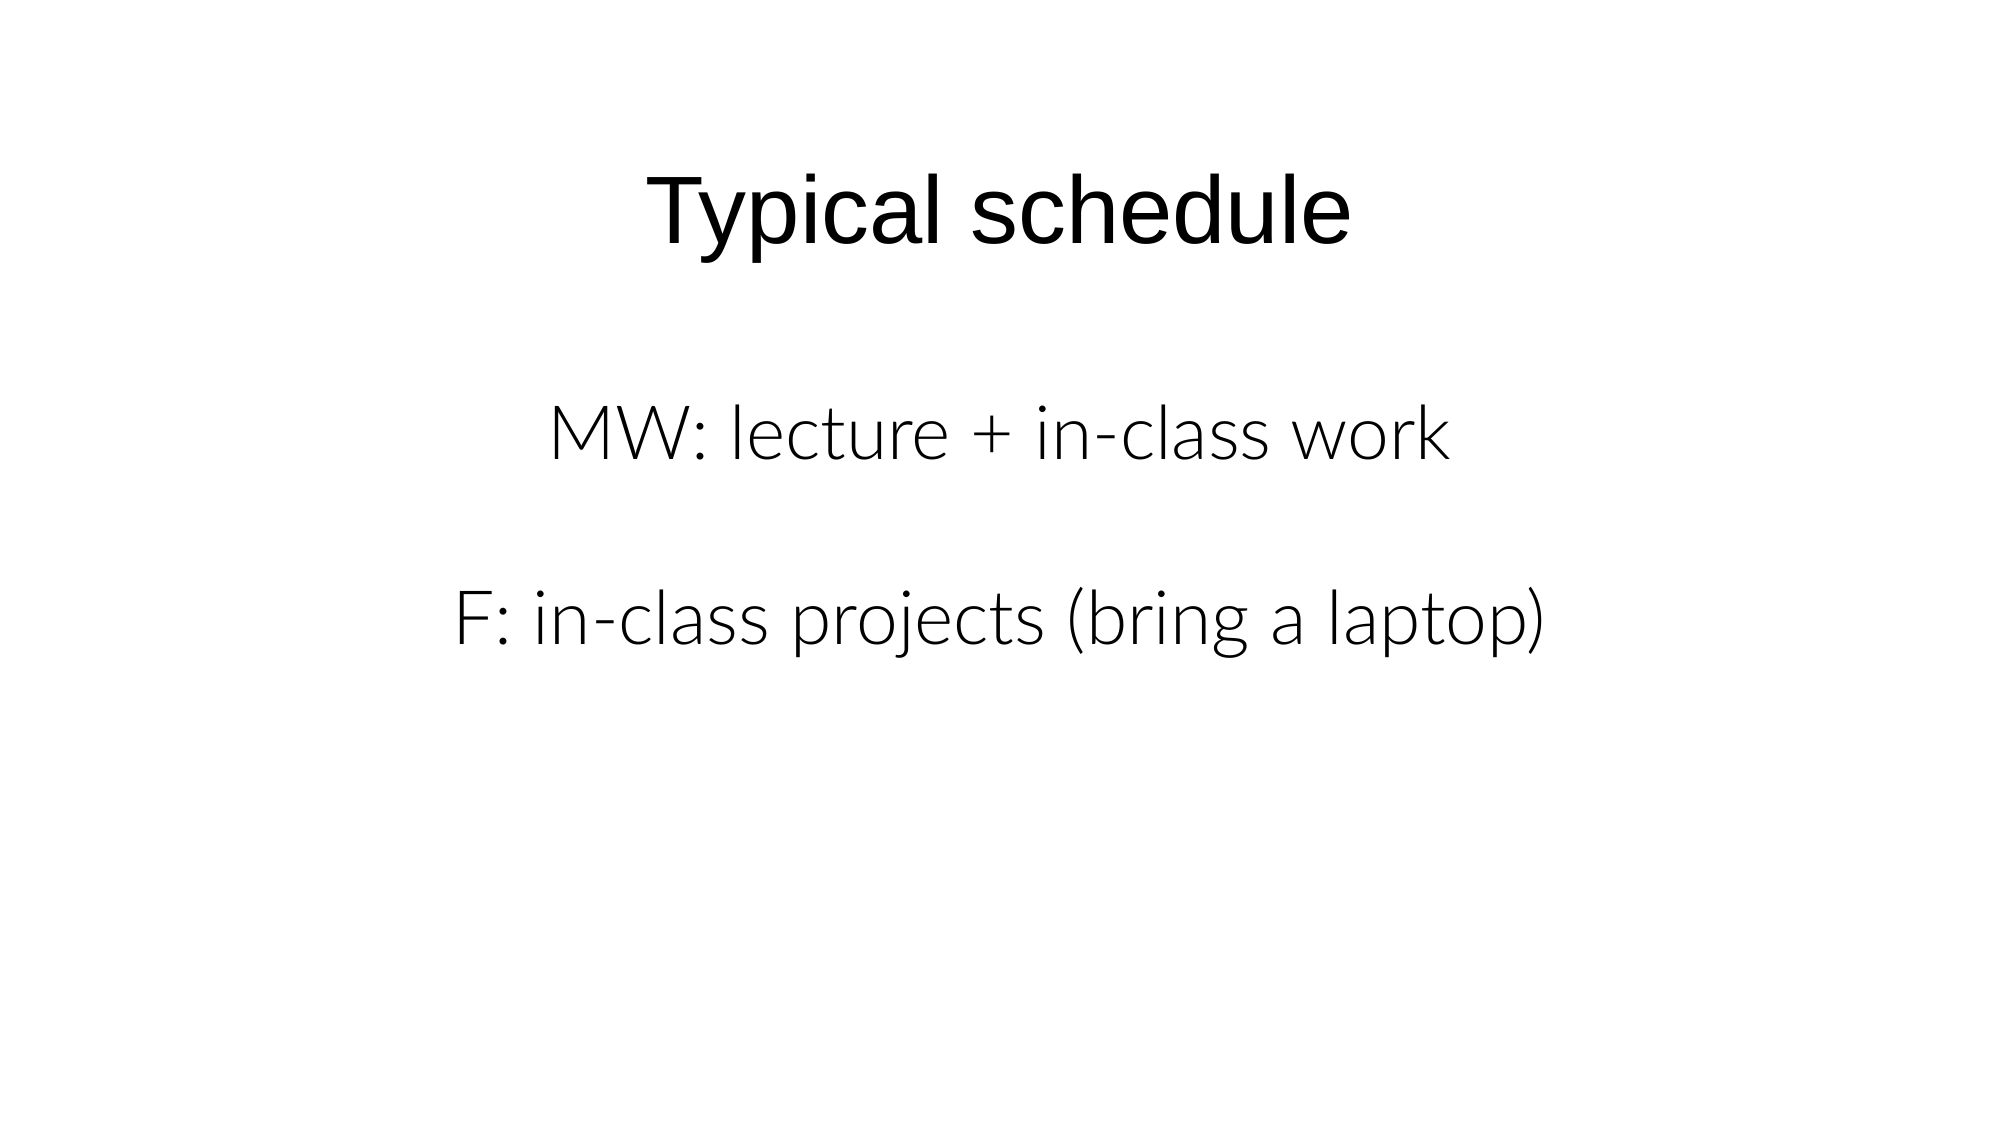

Typical schedule
MW: lecture + in-class work
F: in-class projects (bring a laptop)